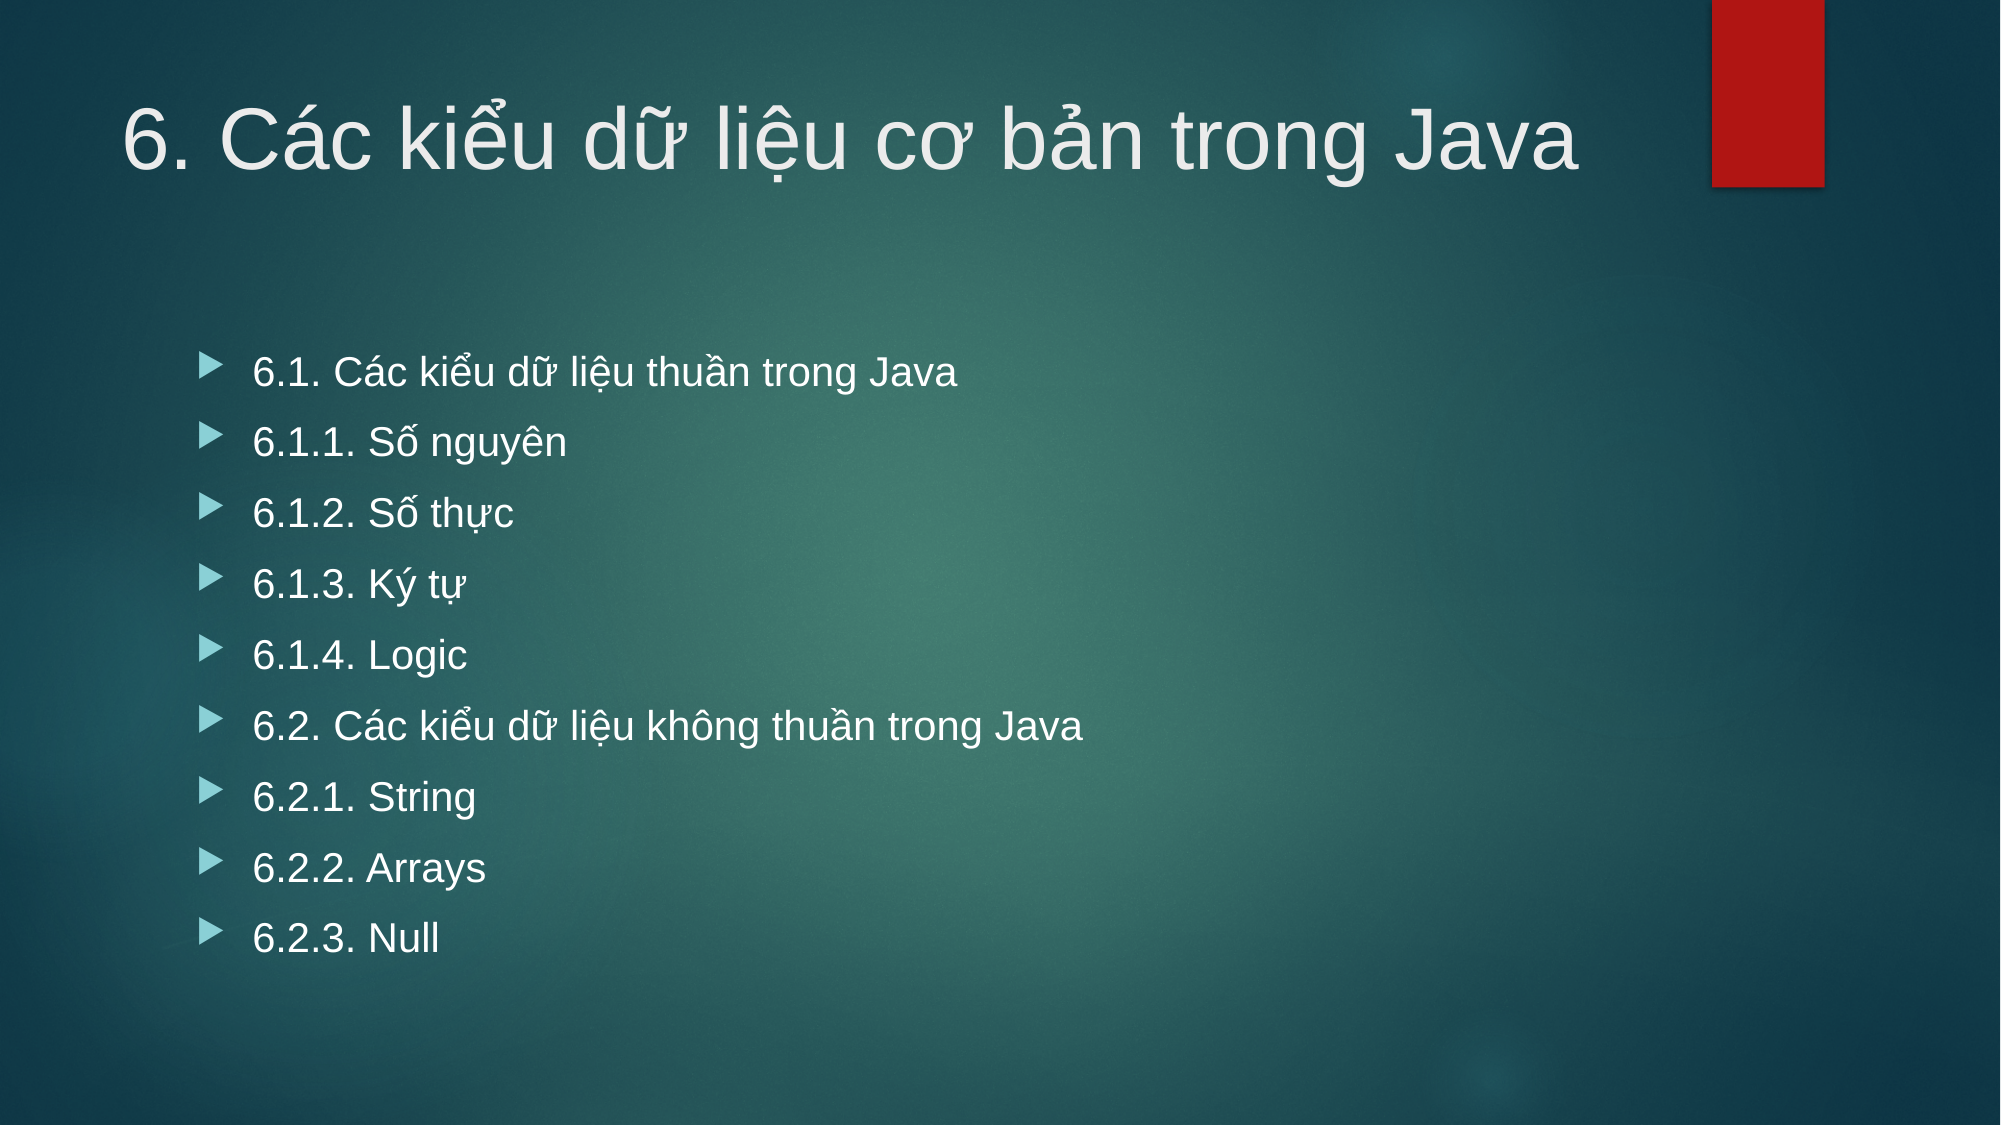

# 6. Các kiểu dữ liệu cơ bản trong Java
6.1. Các kiểu dữ liệu thuần trong Java
6.1.1. Số nguyên
6.1.2. Số thực
6.1.3. Ký tự
6.1.4. Logic
6.2. Các kiểu dữ liệu không thuần trong Java
6.2.1. String
6.2.2. Arrays
6.2.3. Null